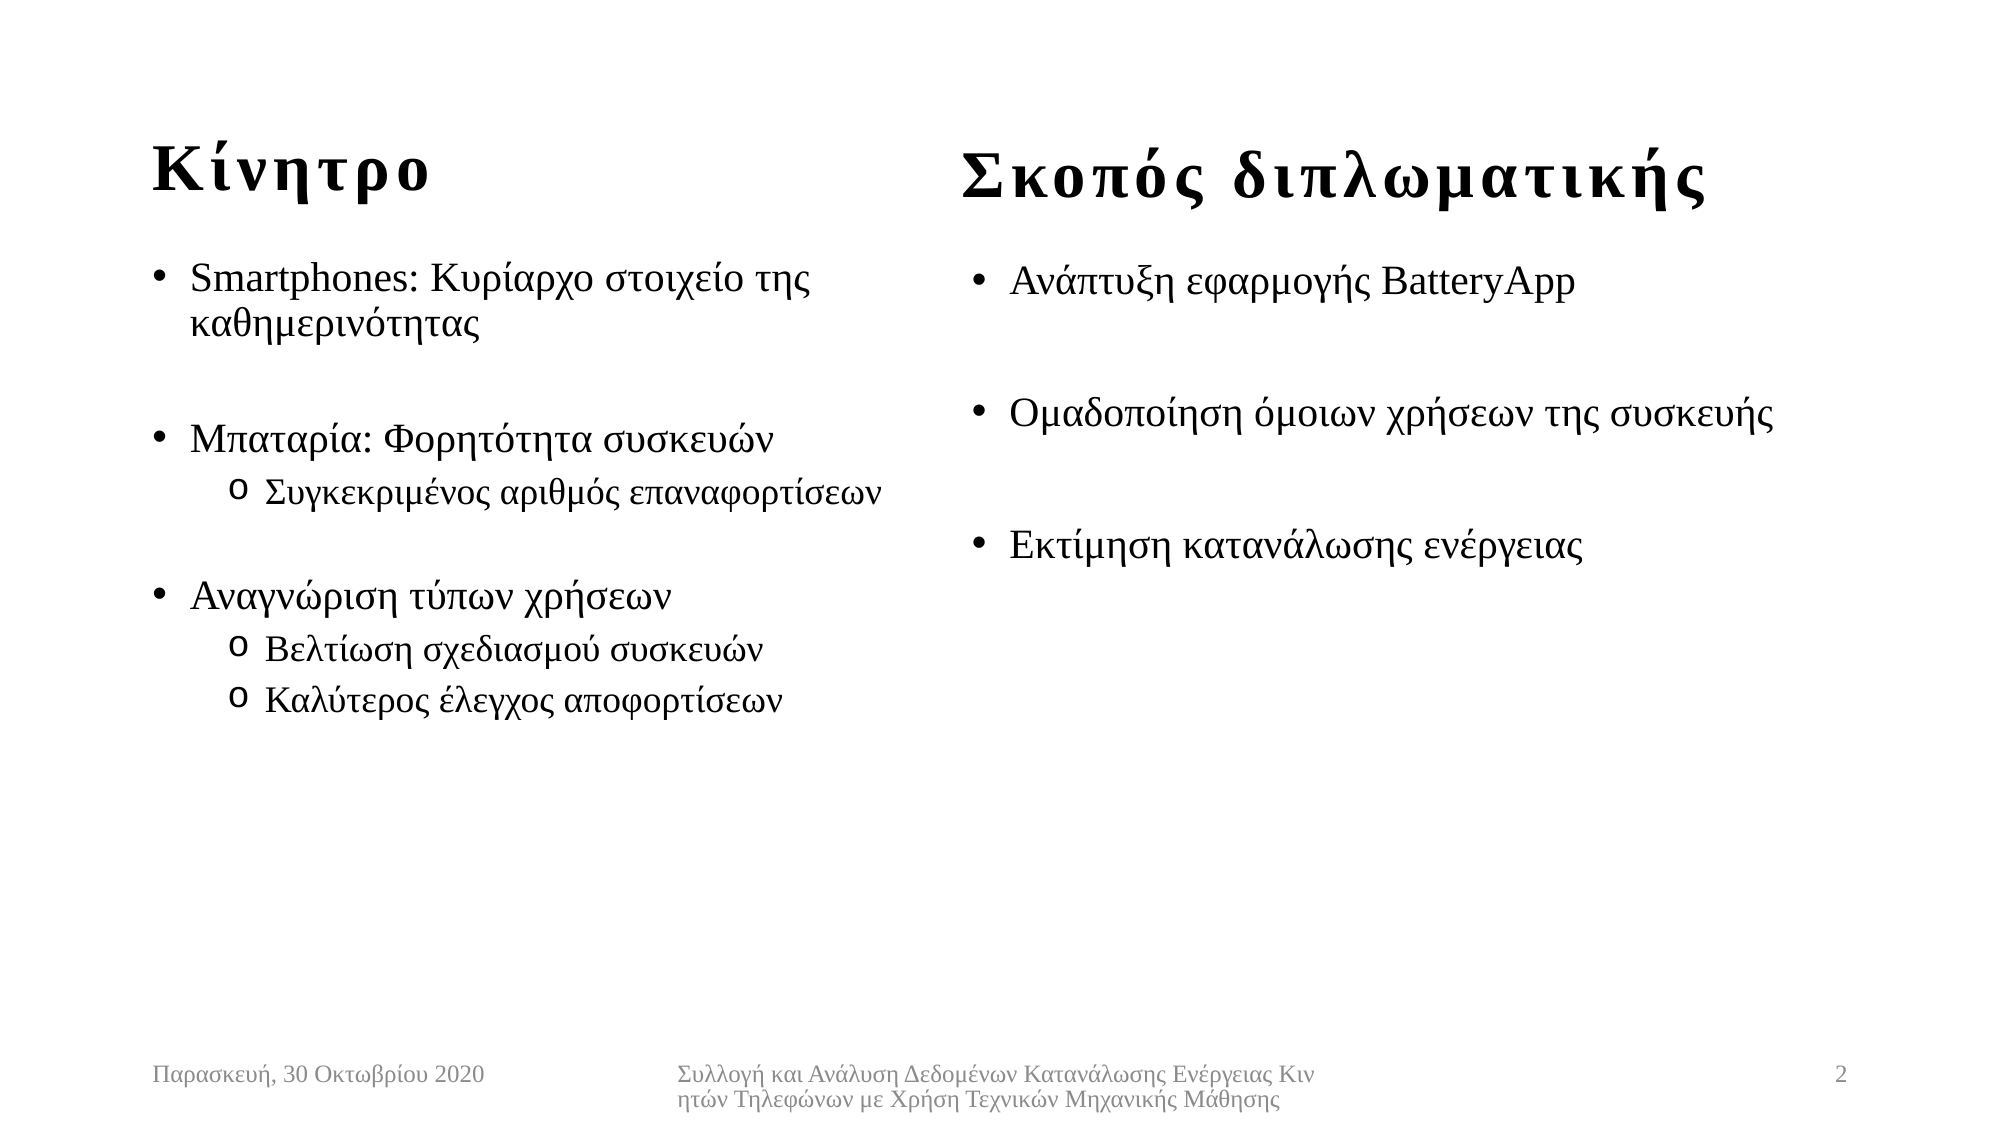

# Κίνητρο
Σκοπός διπλωματικής
Smartphones: Κυρίαρχο στοιχείο της καθημερινότητας
Μπαταρία: Φορητότητα συσκευών
Συγκεκριμένος αριθμός επαναφορτίσεων
Αναγνώριση τύπων χρήσεων
Βελτίωση σχεδιασμού συσκευών
Καλύτερος έλεγχος αποφορτίσεων
Ανάπτυξη εφαρμογής BatteryApp

Ομαδοποίηση όμοιων χρήσεων της συσκευής

Εκτίμηση κατανάλωσης ενέργειας
Παρασκευή, 30 Οκτωβρίου 2020
Συλλογή και Ανάλυση Δεδομένων Κατανάλωσης Ενέργειας Κινητών Τηλεφώνων με Χρήση Τεχνικών Μηχανικής Μάθησης
2